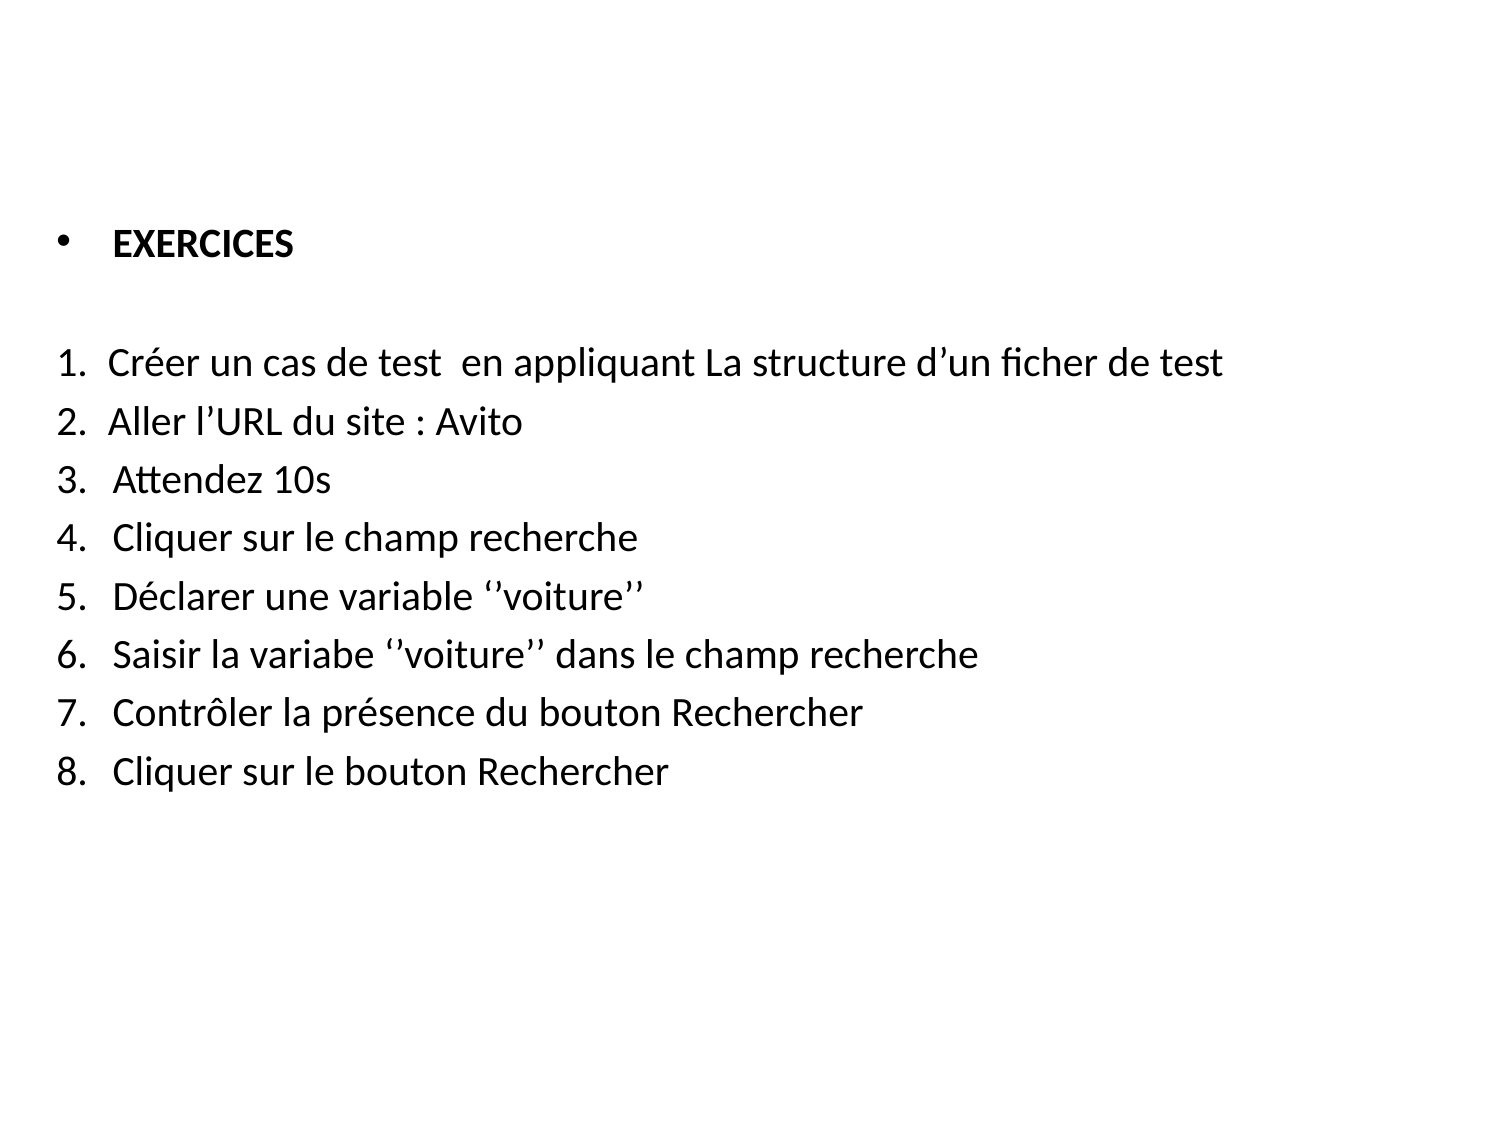

EXERCICES

 Créer un cas de test  en appliquant La structure d’un ficher de test
 Aller l’URL du site : Avito
Attendez 10s
Cliquer sur le champ recherche
Déclarer une variable ‘’voiture’’
Saisir la variabe ‘’voiture’’ dans le champ recherche
Contrôler la présence du bouton Rechercher
Cliquer sur le bouton Rechercher